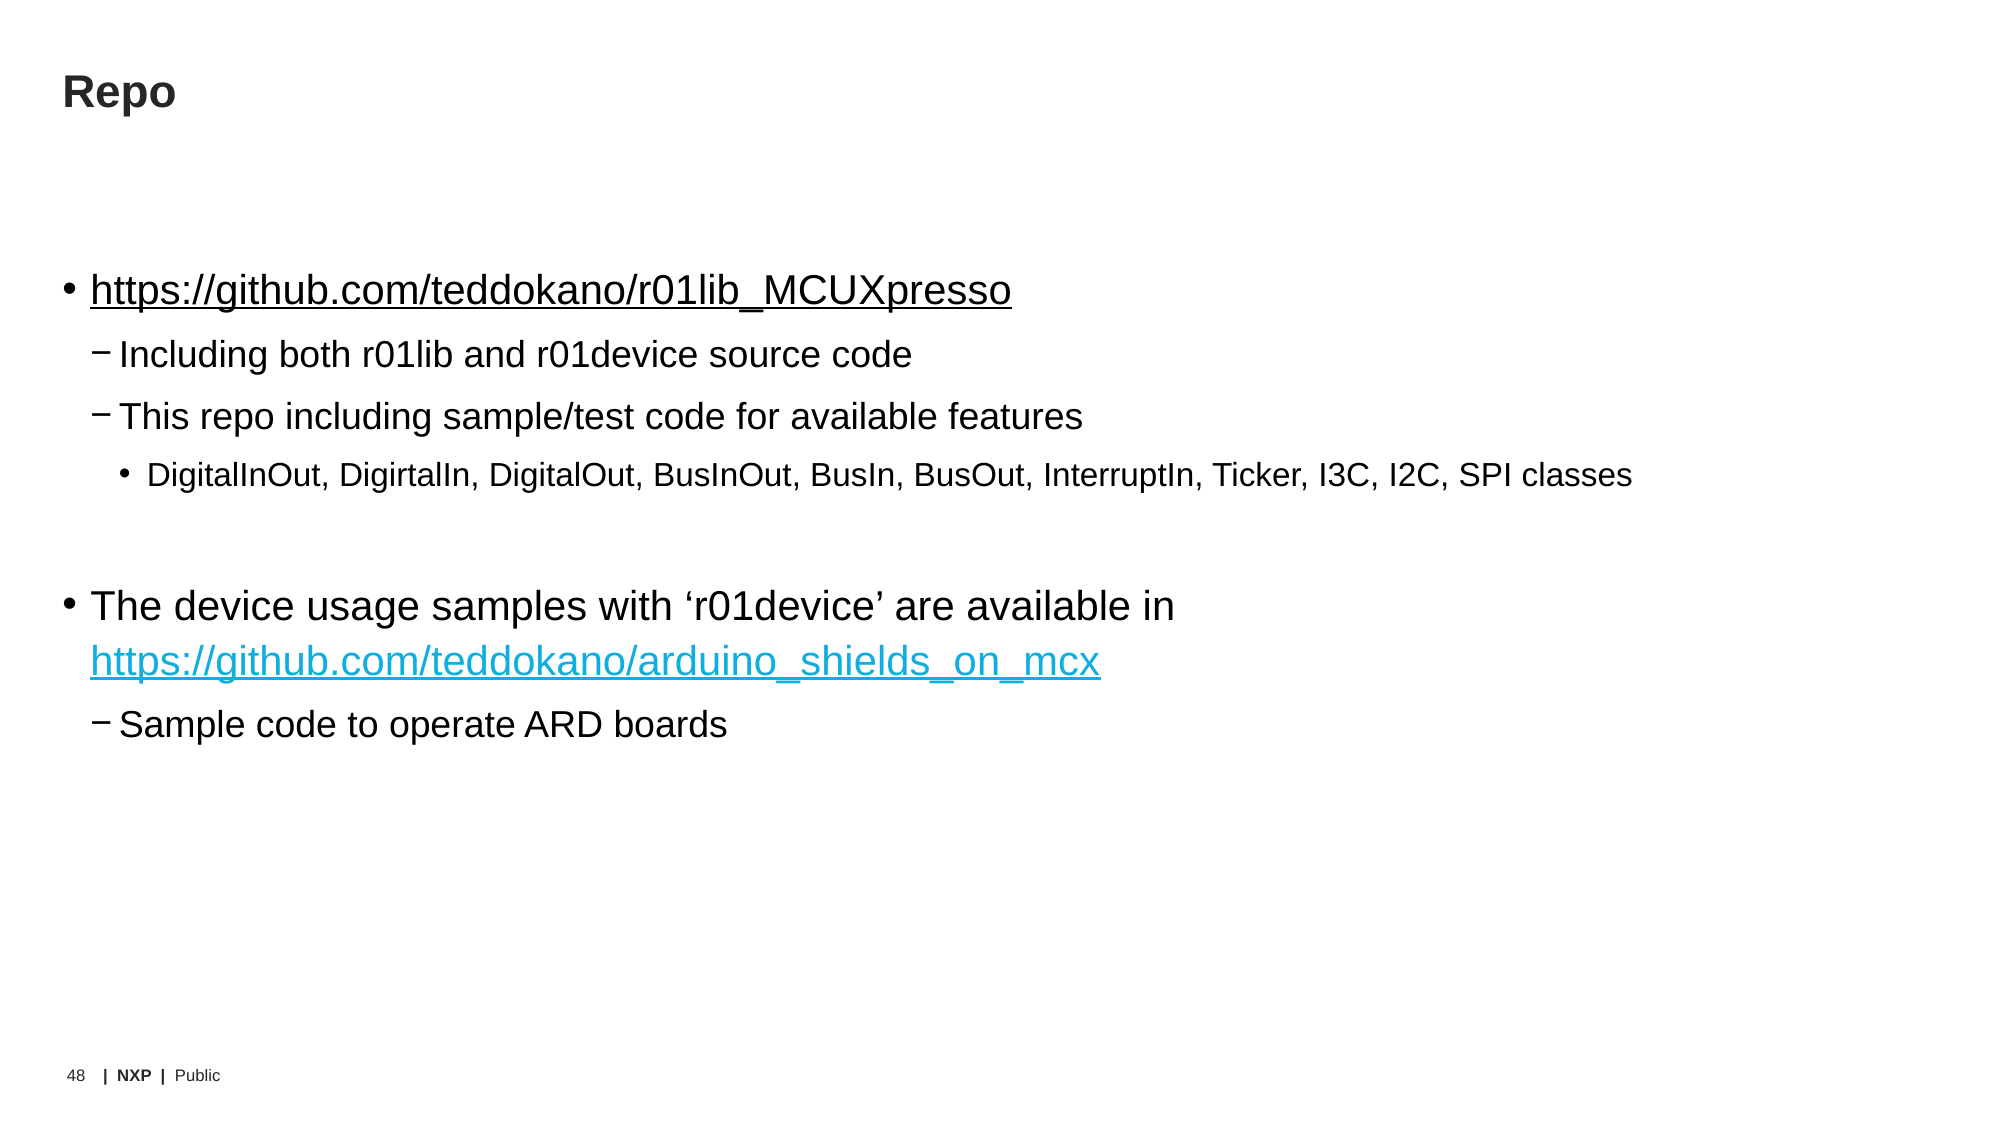

# Repo
https://github.com/teddokano/r01lib_MCUXpresso
Including both r01lib and r01device source code
This repo including sample/test code for available features
DigitalInOut, DigirtalIn, DigitalOut, BusInOut, BusIn, BusOut, InterruptIn, Ticker, I3C, I2C, SPI classes

The device usage samples with ‘r01device’ are available in  https://github.com/teddokano/arduino_shields_on_mcx
Sample code to operate ARD boards